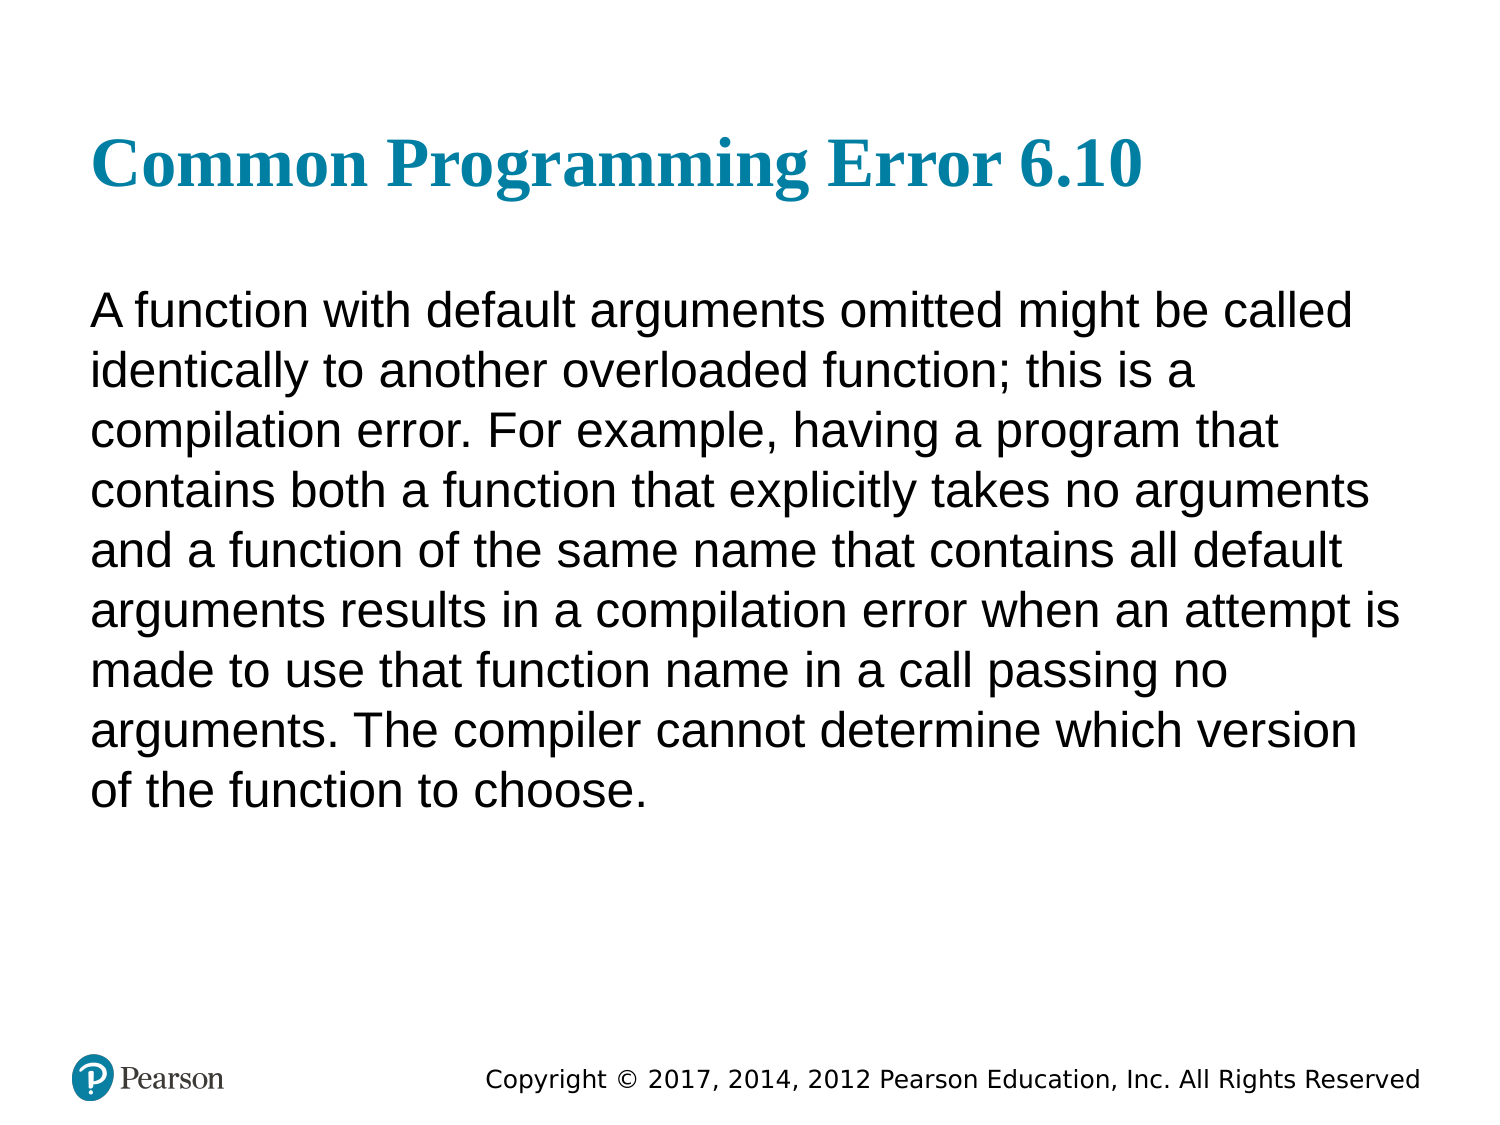

# Common Programming Error 6.10
A function with default arguments omitted might be called identically to another overloaded function; this is a compilation error. For example, having a program that contains both a function that explicitly takes no arguments and a function of the same name that contains all default arguments results in a compilation error when an attempt is made to use that function name in a call passing no arguments. The compiler cannot determine which version of the function to choose.